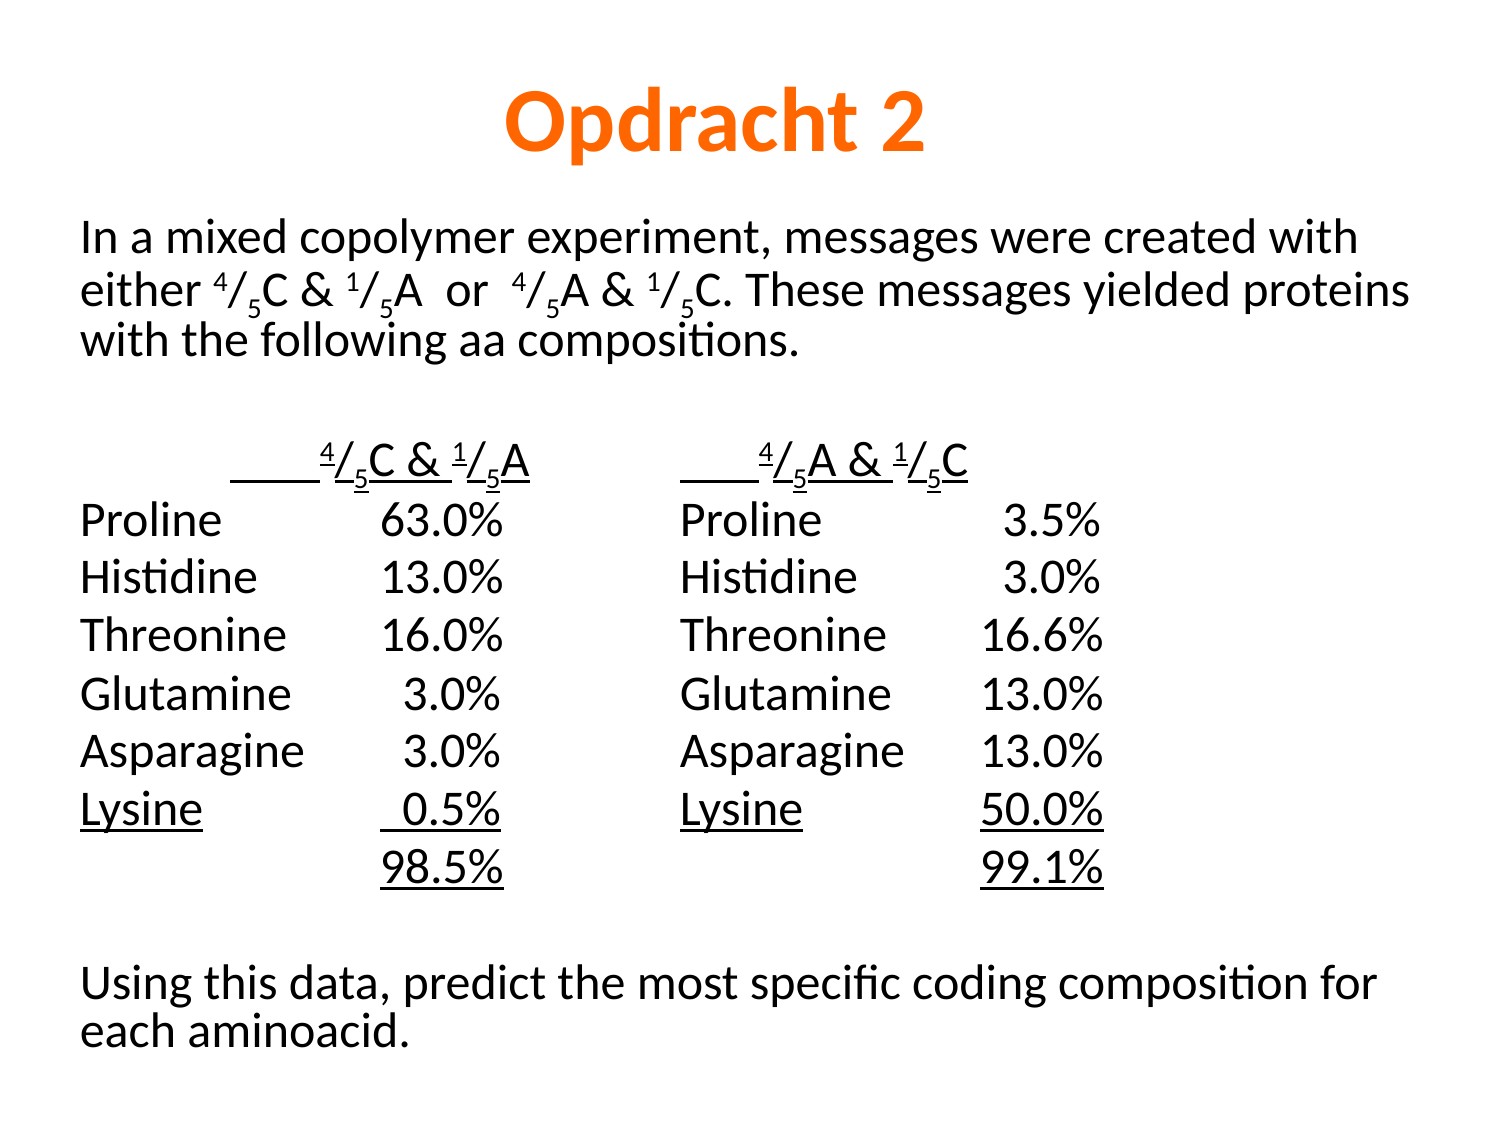

# Opdracht 2
In a mixed copolymer experiment, messages were created with either 4/5C & 1/5A  or  4/5A & 1/5C. These messages yielded proteins with the following aa compositions.

	        4/5C & 1/5A		       4/5A & 1/5C
Proline		63.0%		Proline		  3.5%
Histidine	13.0%		Histidine	  3.0%
Threonine	16.0%		Threonine	16.6%
Glutamine	  3.0%		Glutamine	13.0%
Asparagine	  3.0%		Asparagine	13.0%
Lysine		  0.5%		Lysine		50.0%
		98.5%				99.1%

Using this data, predict the most specific coding composition for each aminoacid.